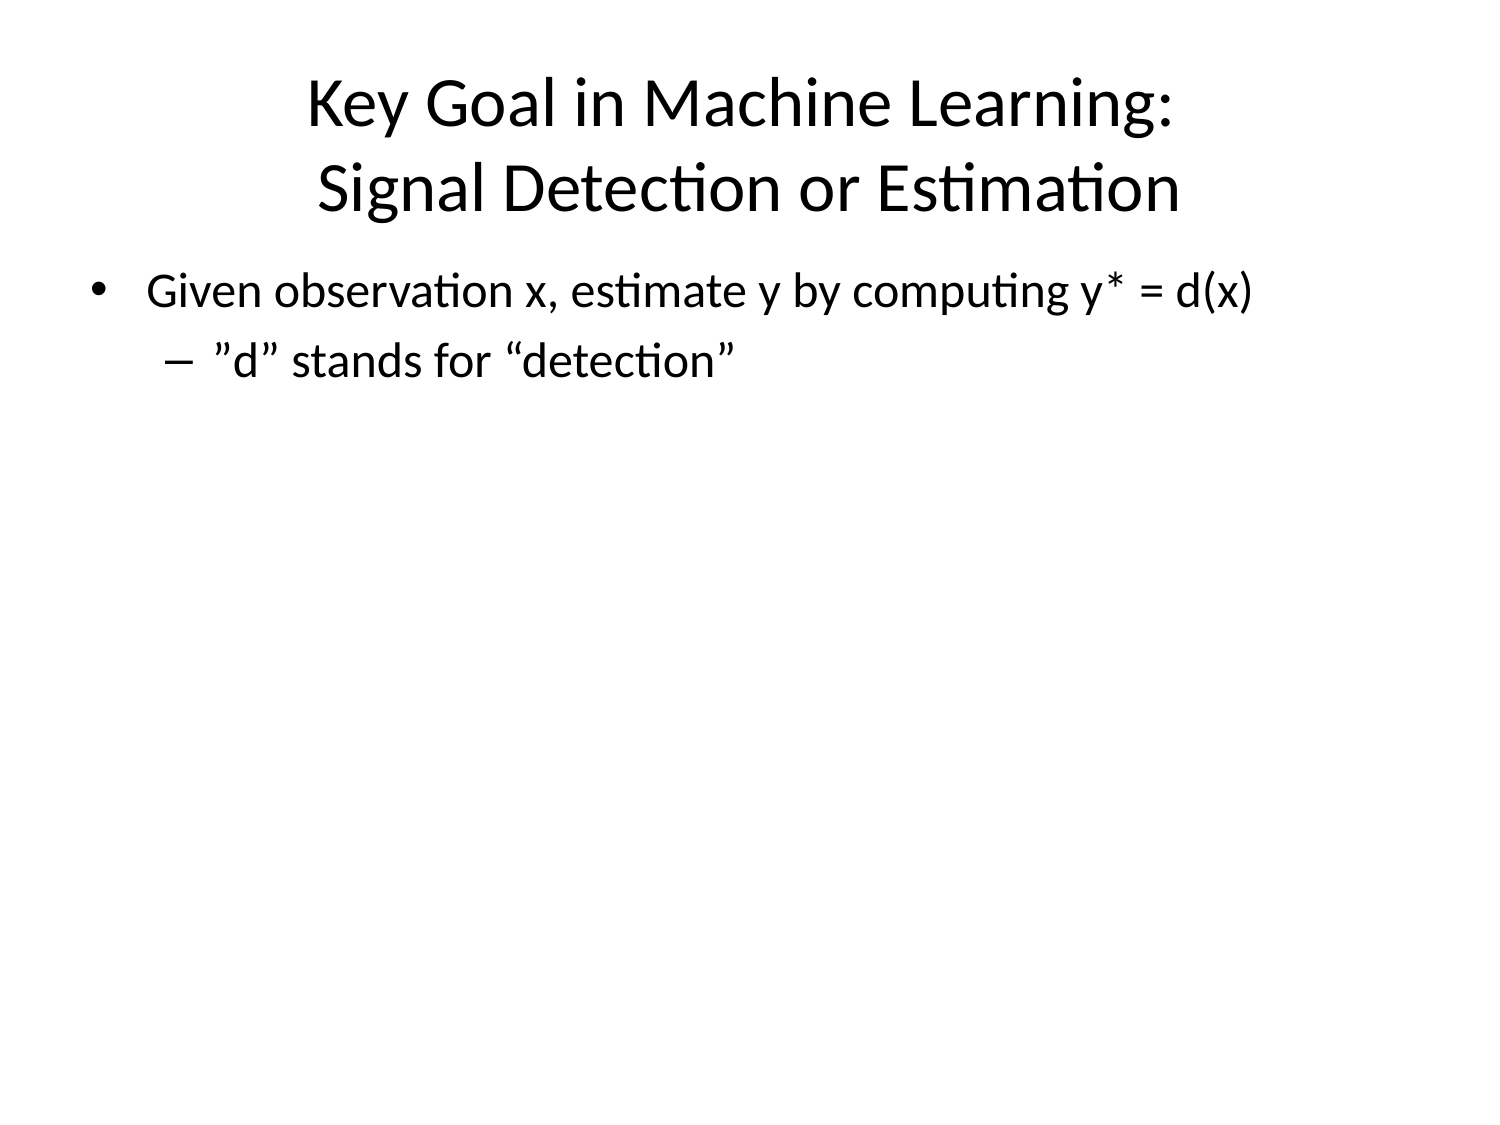

# Key Goal in Machine Learning: Signal Detection or Estimation
Given observation x, estimate y by computing y* = d(x)
”d” stands for “detection”